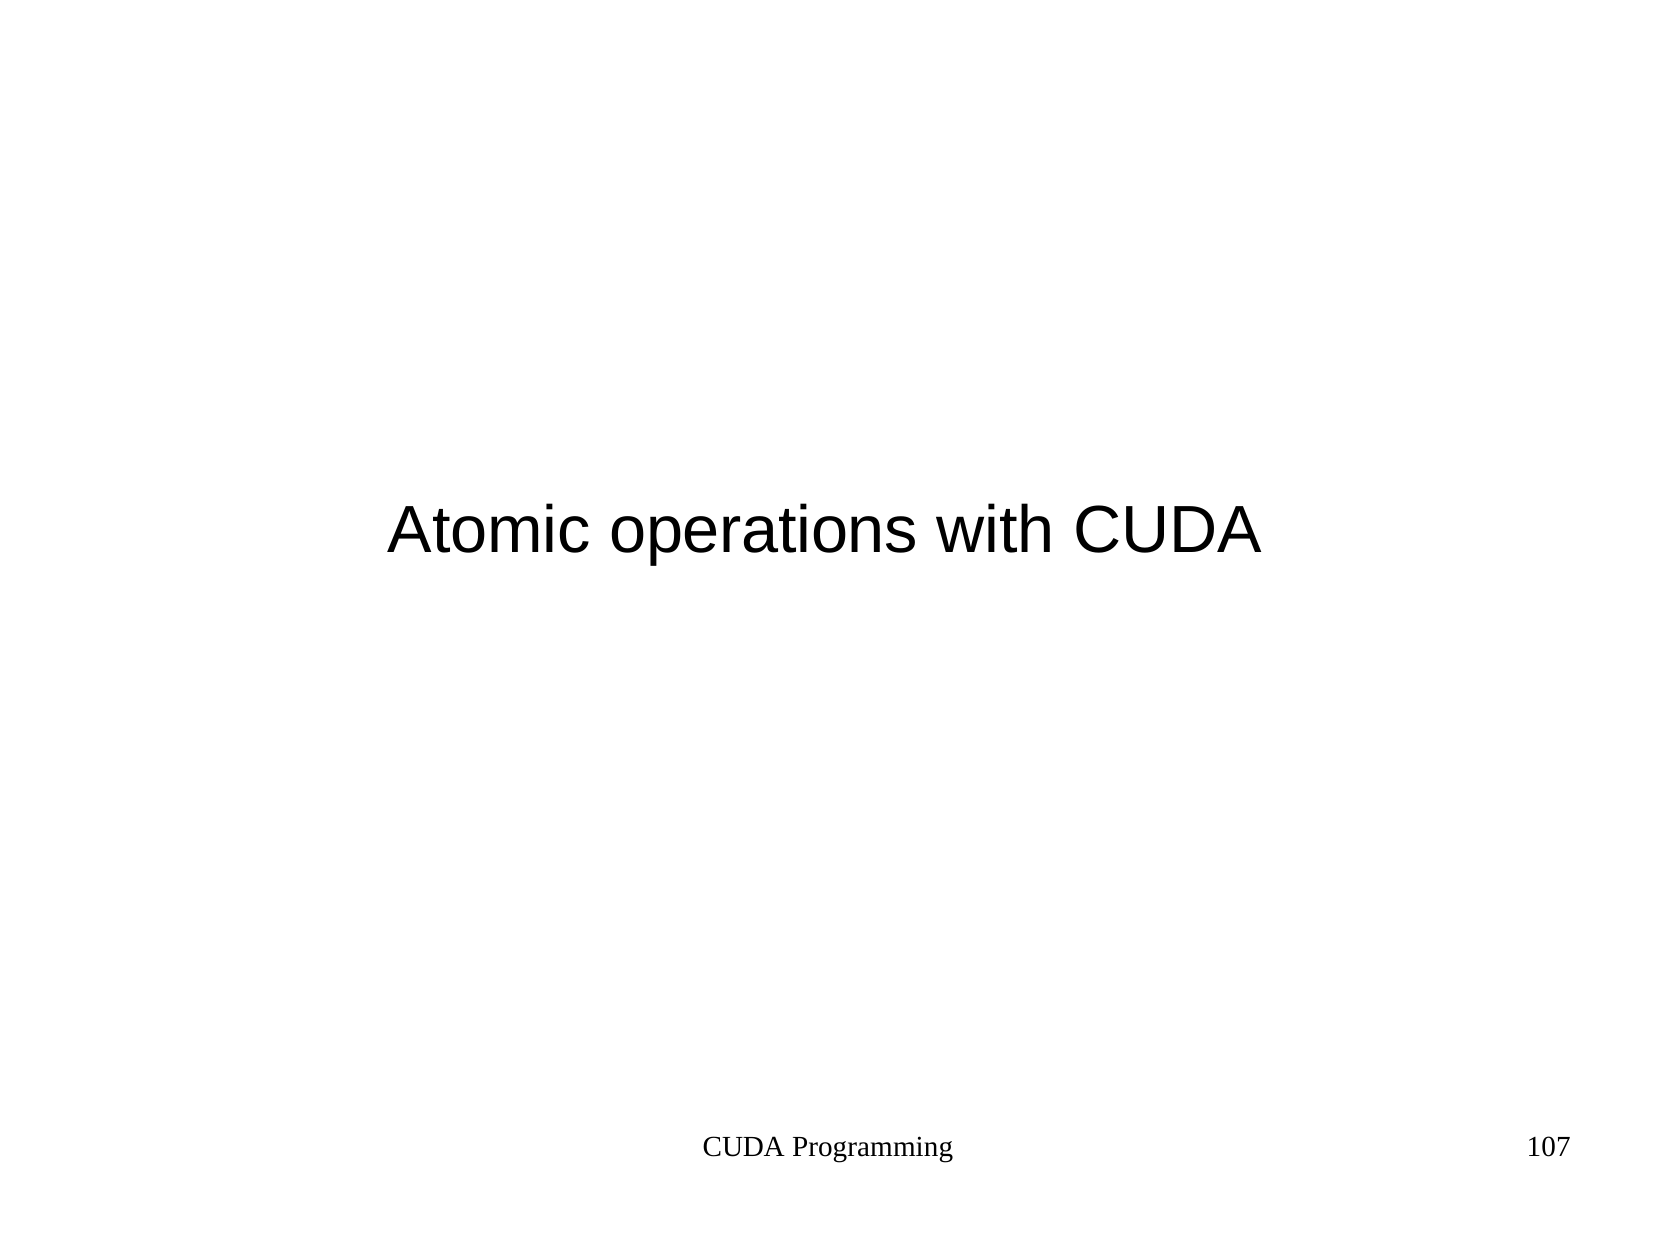

# Atomic operations with CUDA
CUDA Programming
107